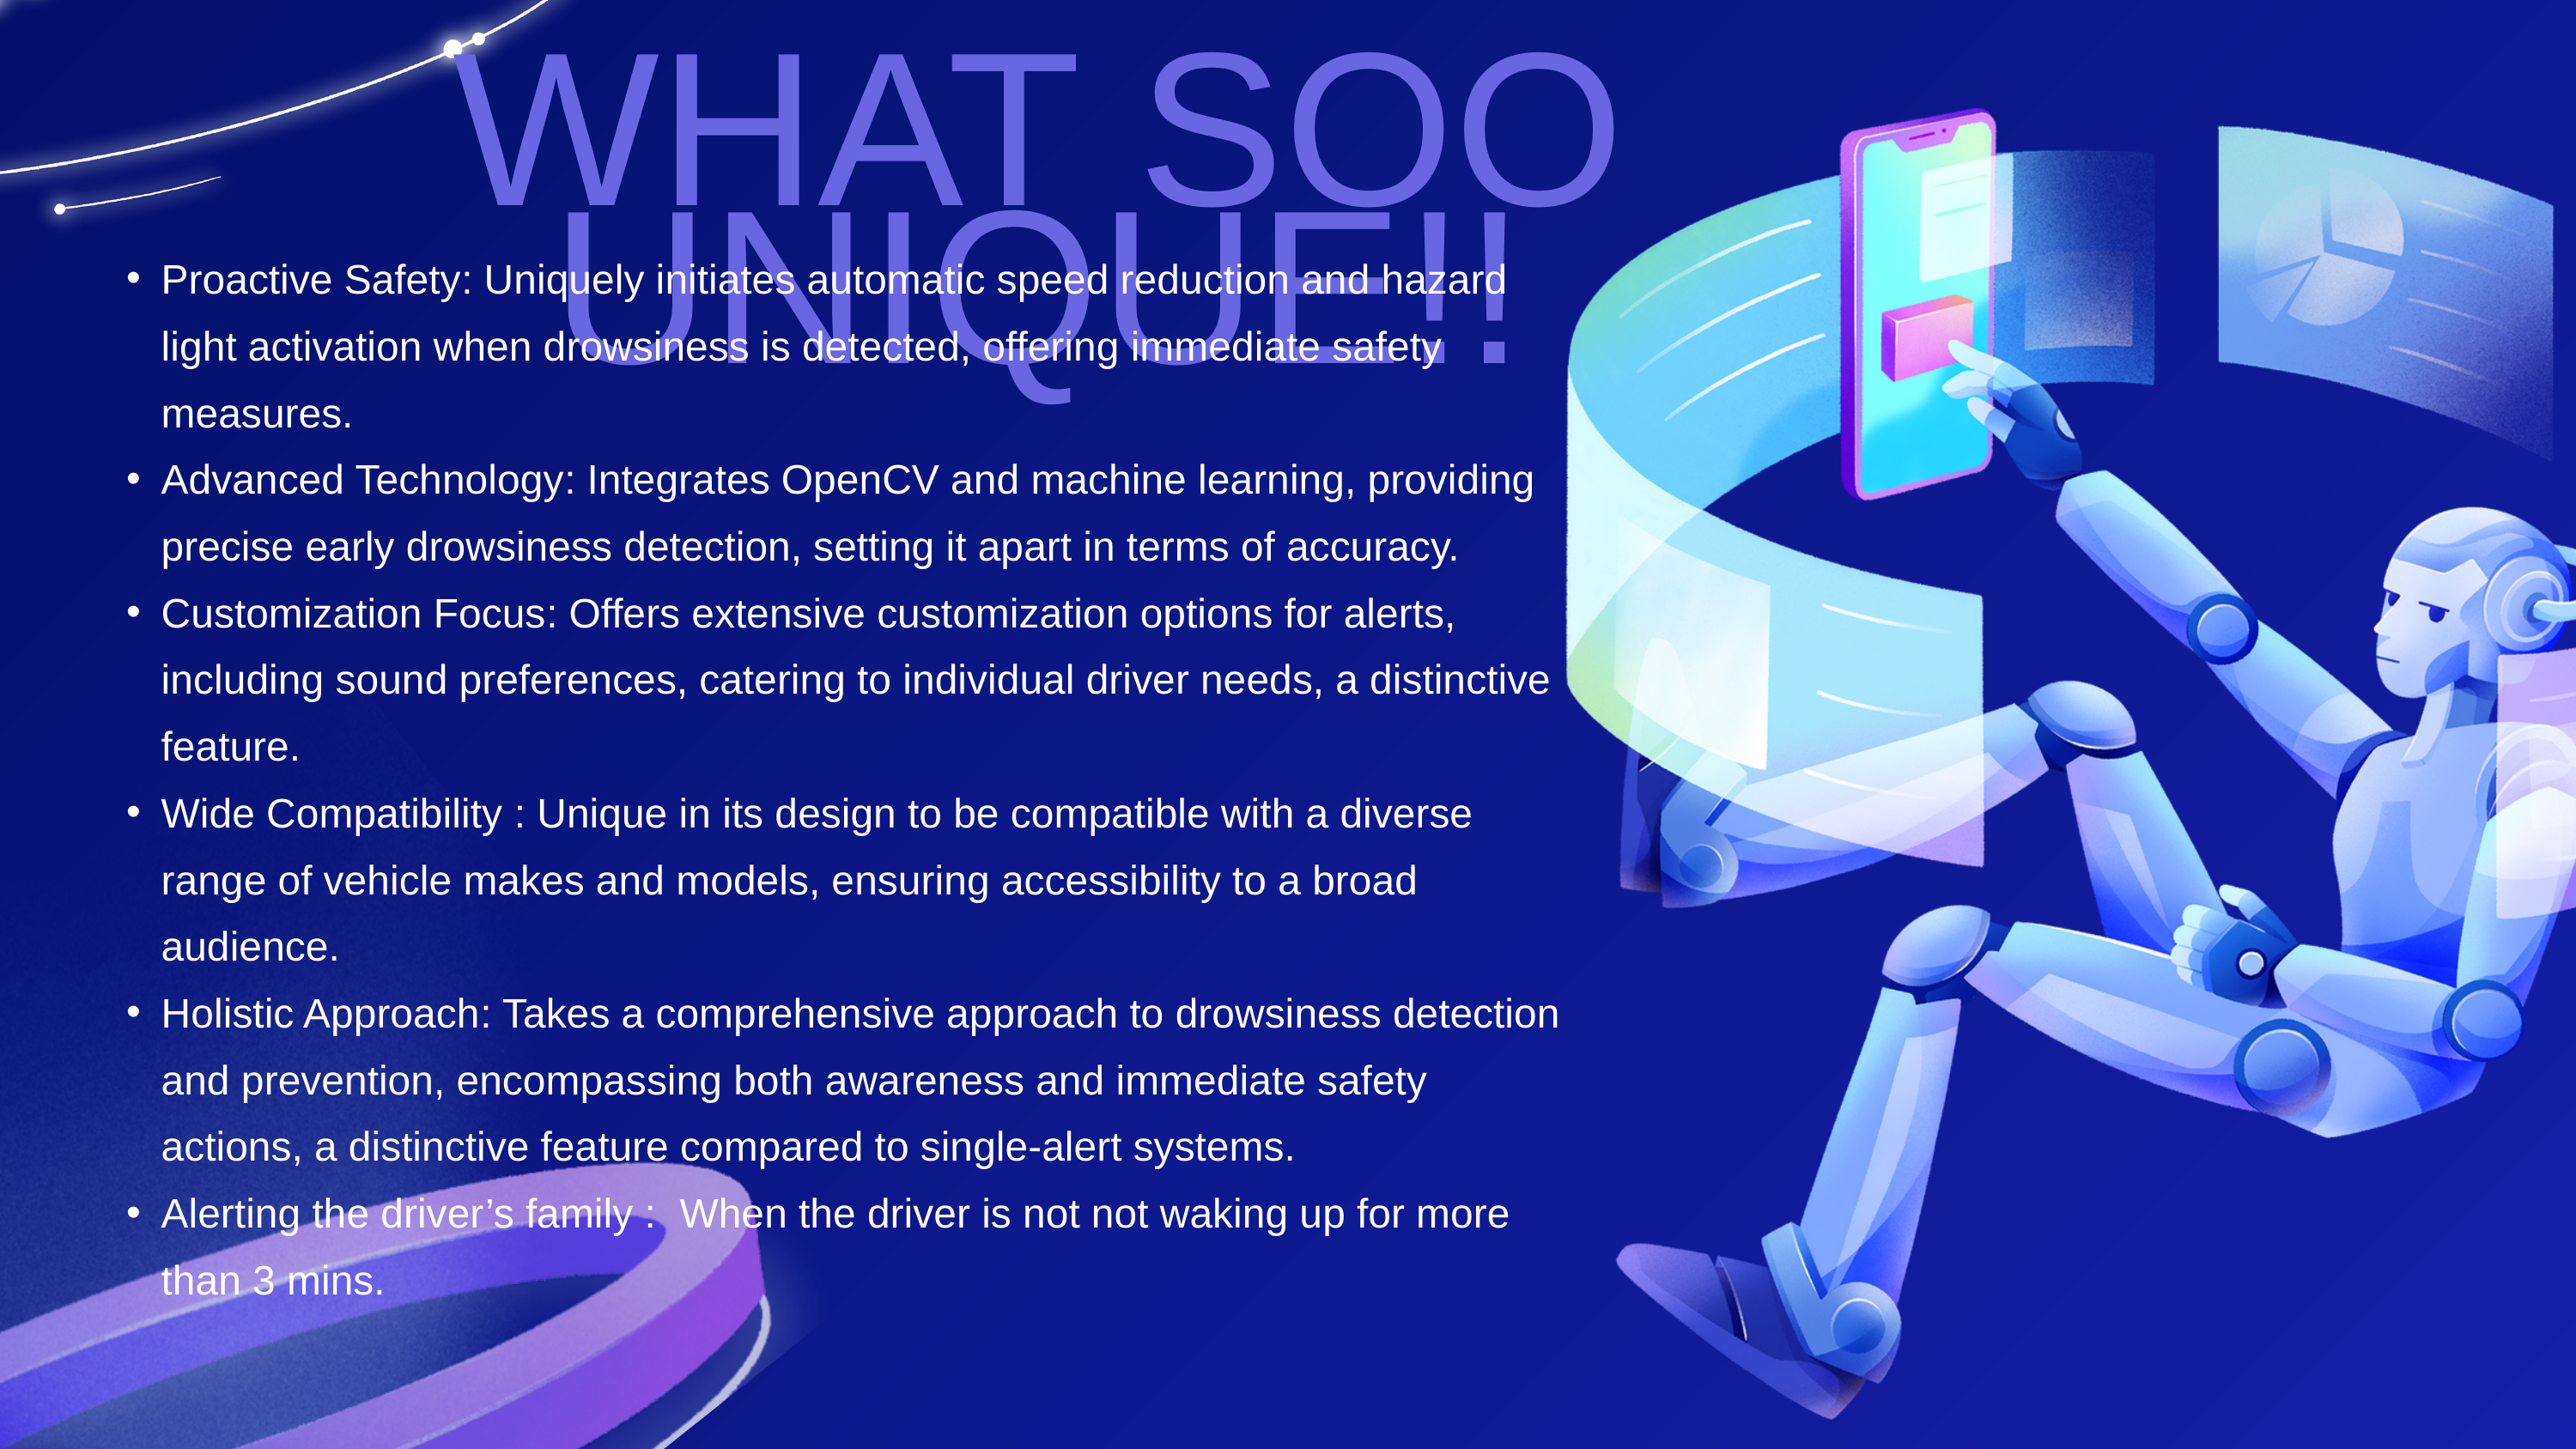

WHAT SOO UNIQUE!!

Proactive Safety: Uniquely initiates automatic speed reduction and hazard light activation when drowsiness is detected, offering immediate safety measures.
Advanced Technology: Integrates OpenCV and machine learning, providing precise early drowsiness detection, setting it apart in terms of accuracy.
Customization Focus: Offers extensive customization options for alerts, including sound preferences, catering to individual driver needs, a distinctive feature.
Wide Compatibility : Unique in its design to be compatible with a diverse range of vehicle makes and models, ensuring accessibility to a broad audience.
Holistic Approach: Takes a comprehensive approach to drowsiness detection and prevention, encompassing both awareness and immediate safety actions, a distinctive feature compared to single-alert systems.
Alerting the driver’s family :  When the driver is not not waking up for more than 3 mins.